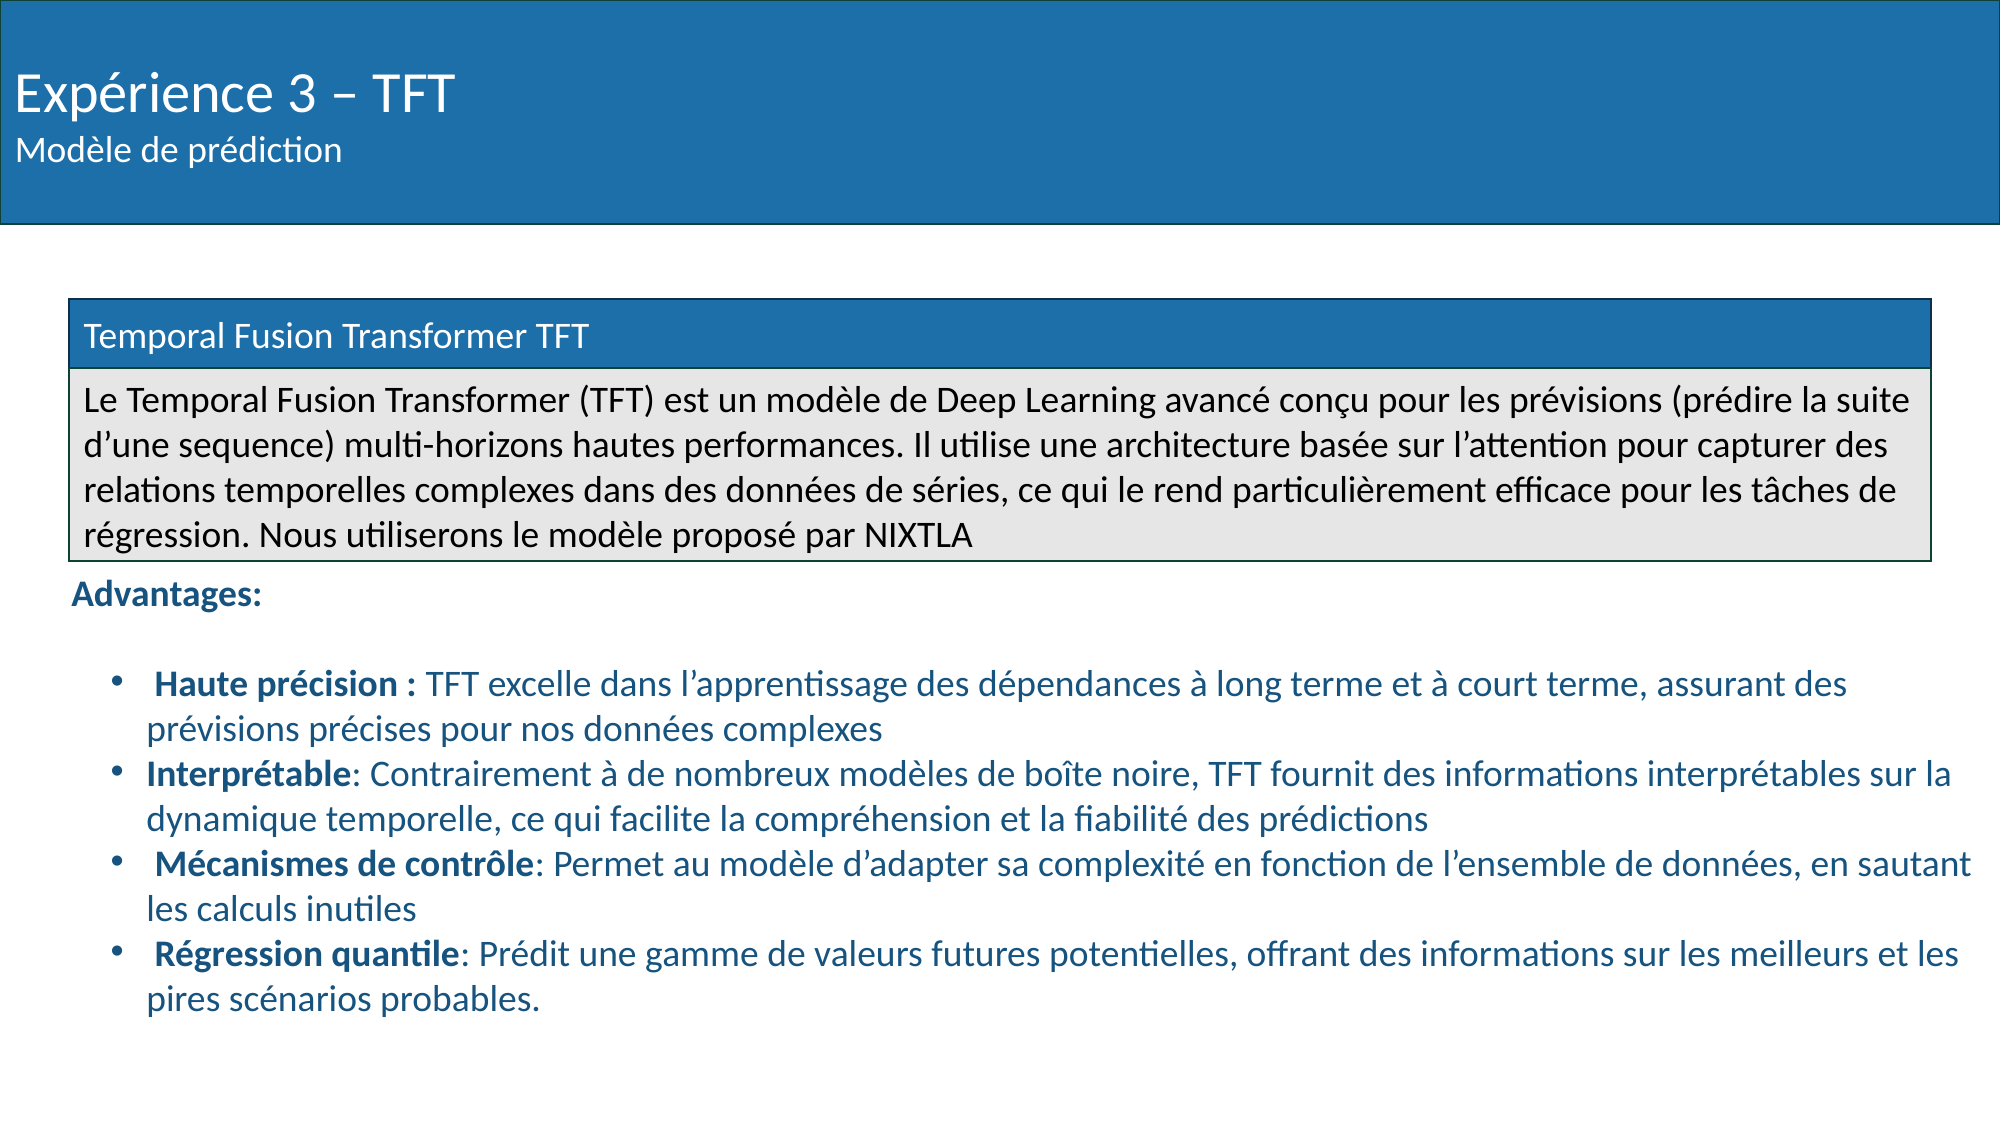

Expérience 3 – TFT
Modèle de prédiction
Temporal Fusion Transformer TFT
Le Temporal Fusion Transformer (TFT) est un modèle de Deep Learning avancé conçu pour les prévisions (prédire la suite d’une sequence) multi-horizons hautes performances. Il utilise une architecture basée sur l’attention pour capturer des relations temporelles complexes dans des données de séries, ce qui le rend particulièrement efficace pour les tâches de régression. Nous utiliserons le modèle proposé par NIXTLA
Advantages:

 Haute précision : TFT excelle dans l’apprentissage des dépendances à long terme et à court terme, assurant des prévisions précises pour nos données complexes
Interprétable: Contrairement à de nombreux modèles de boîte noire, TFT fournit des informations interprétables sur la dynamique temporelle, ce qui facilite la compréhension et la fiabilité des prédictions
 Mécanismes de contrôle: Permet au modèle d’adapter sa complexité en fonction de l’ensemble de données, en sautant les calculs inutiles
 Régression quantile: Prédit une gamme de valeurs futures potentielles, offrant des informations sur les meilleurs et les pires scénarios probables.